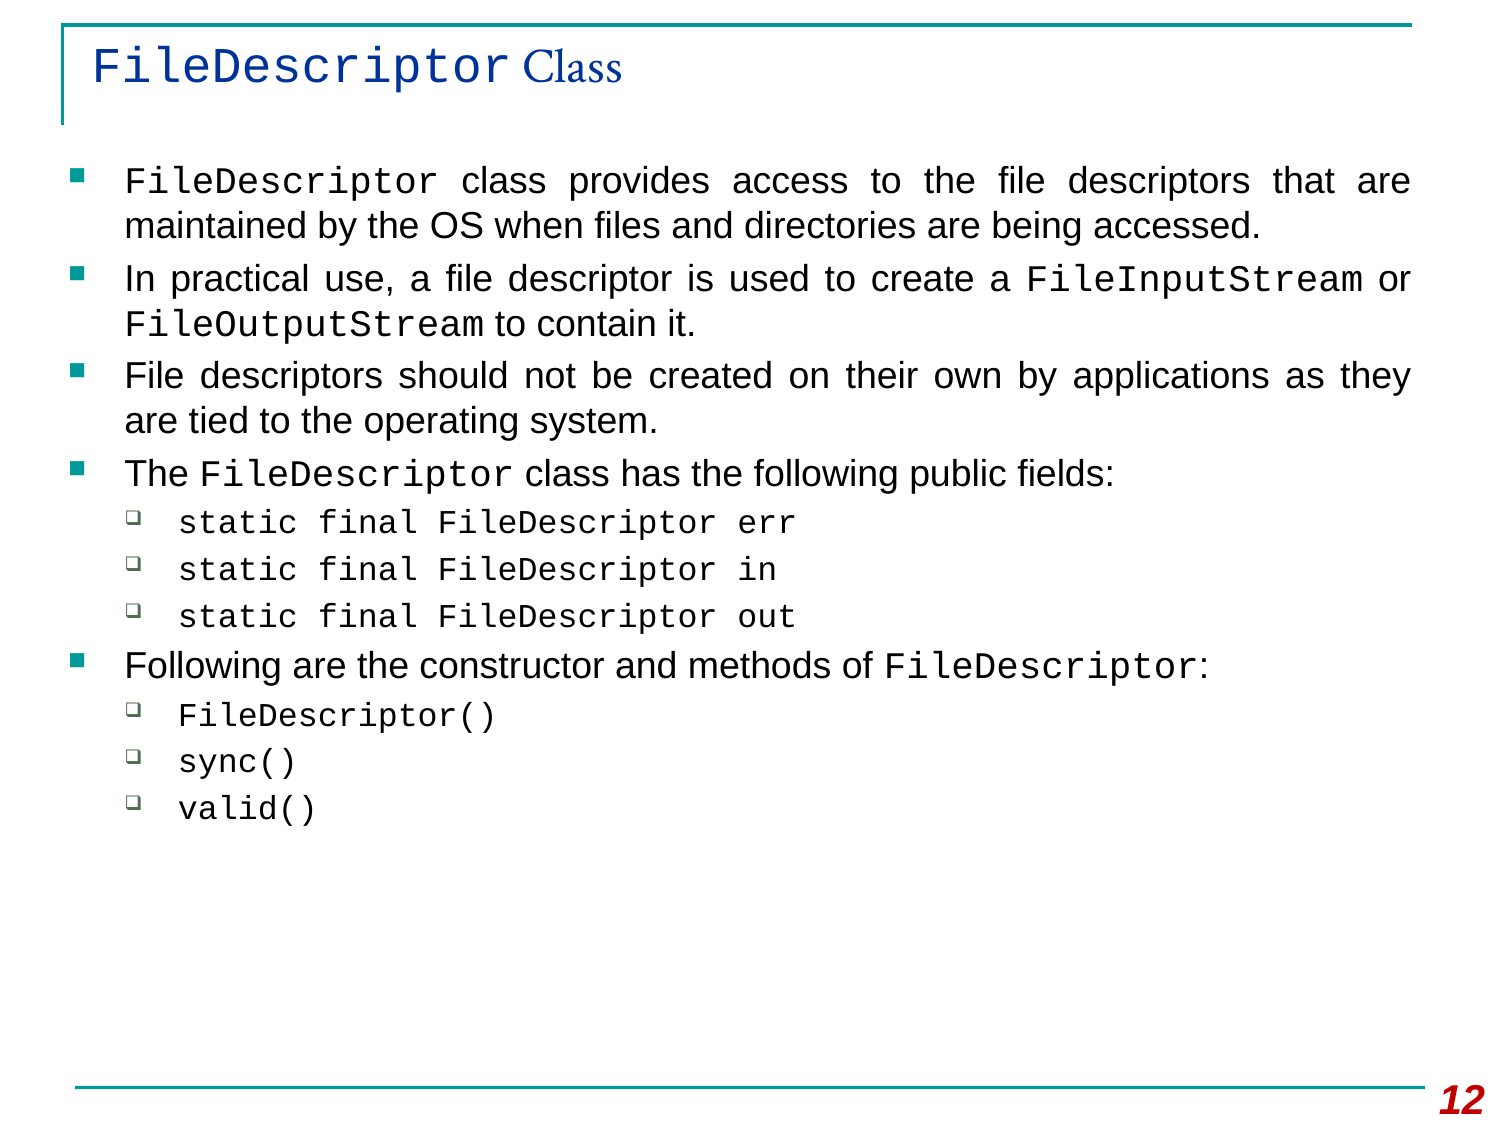

# FileDescriptor Class
FileDescriptor class provides access to the file descriptors that are maintained by the OS when files and directories are being accessed.
In practical use, a file descriptor is used to create a FileInputStream or FileOutputStream to contain it.
File descriptors should not be created on their own by applications as they are tied to the operating system.
The FileDescriptor class has the following public fields:
static final FileDescriptor err
static final FileDescriptor in
static final FileDescriptor out
Following are the constructor and methods of FileDescriptor:
FileDescriptor()
sync()
valid()

12